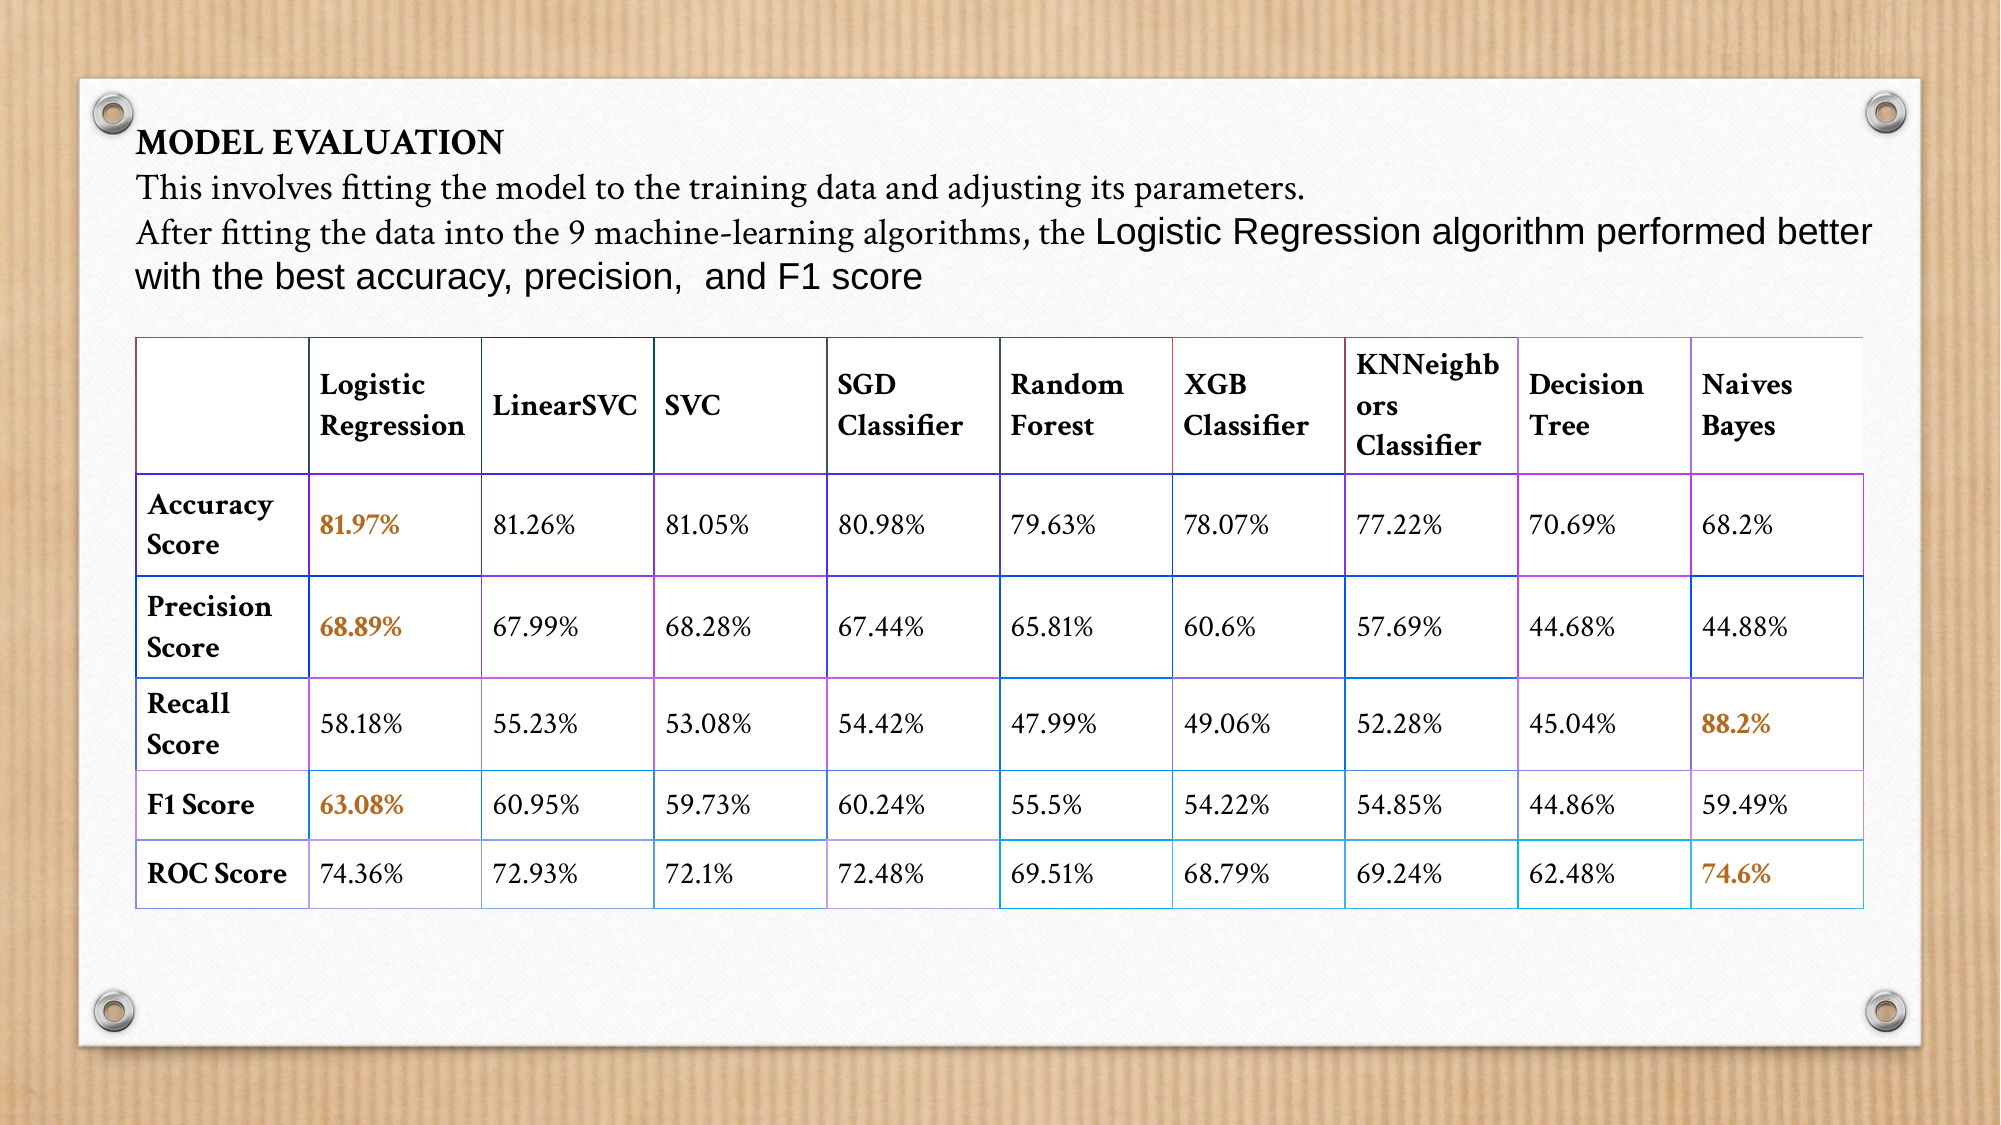

MODEL EVALUATION
This involves fitting the model to the training data and adjusting its parameters.
After fitting the data into the 9 machine-learning algorithms, the Logistic Regression algorithm performed better with the best accuracy, precision,  and F1 score

|  | Logistic Regression | LinearSVC | SVC | SGD Classifier | Random Forest | XGB Classifier | KNNeighbors Classifier | Decision Tree | Naives Bayes |
| --- | --- | --- | --- | --- | --- | --- | --- | --- | --- |
| Accuracy Score | 81.97% | 81.26% | 81.05% | 80.98% | 79.63% | 78.07% | 77.22% | 70.69% | 68.2% |
| Precision Score | 68.89% | 67.99% | 68.28% | 67.44% | 65.81% | 60.6% | 57.69% | 44.68% | 44.88% |
| Recall Score | 58.18% | 55.23% | 53.08% | 54.42% | 47.99% | 49.06% | 52.28% | 45.04% | 88.2% |
| F1 Score | 63.08% | 60.95% | 59.73% | 60.24% | 55.5% | 54.22% | 54.85% | 44.86% | 59.49% |
| ROC Score | 74.36% | 72.93% | 72.1% | 72.48% | 69.51% | 68.79% | 69.24% | 62.48% | 74.6% |